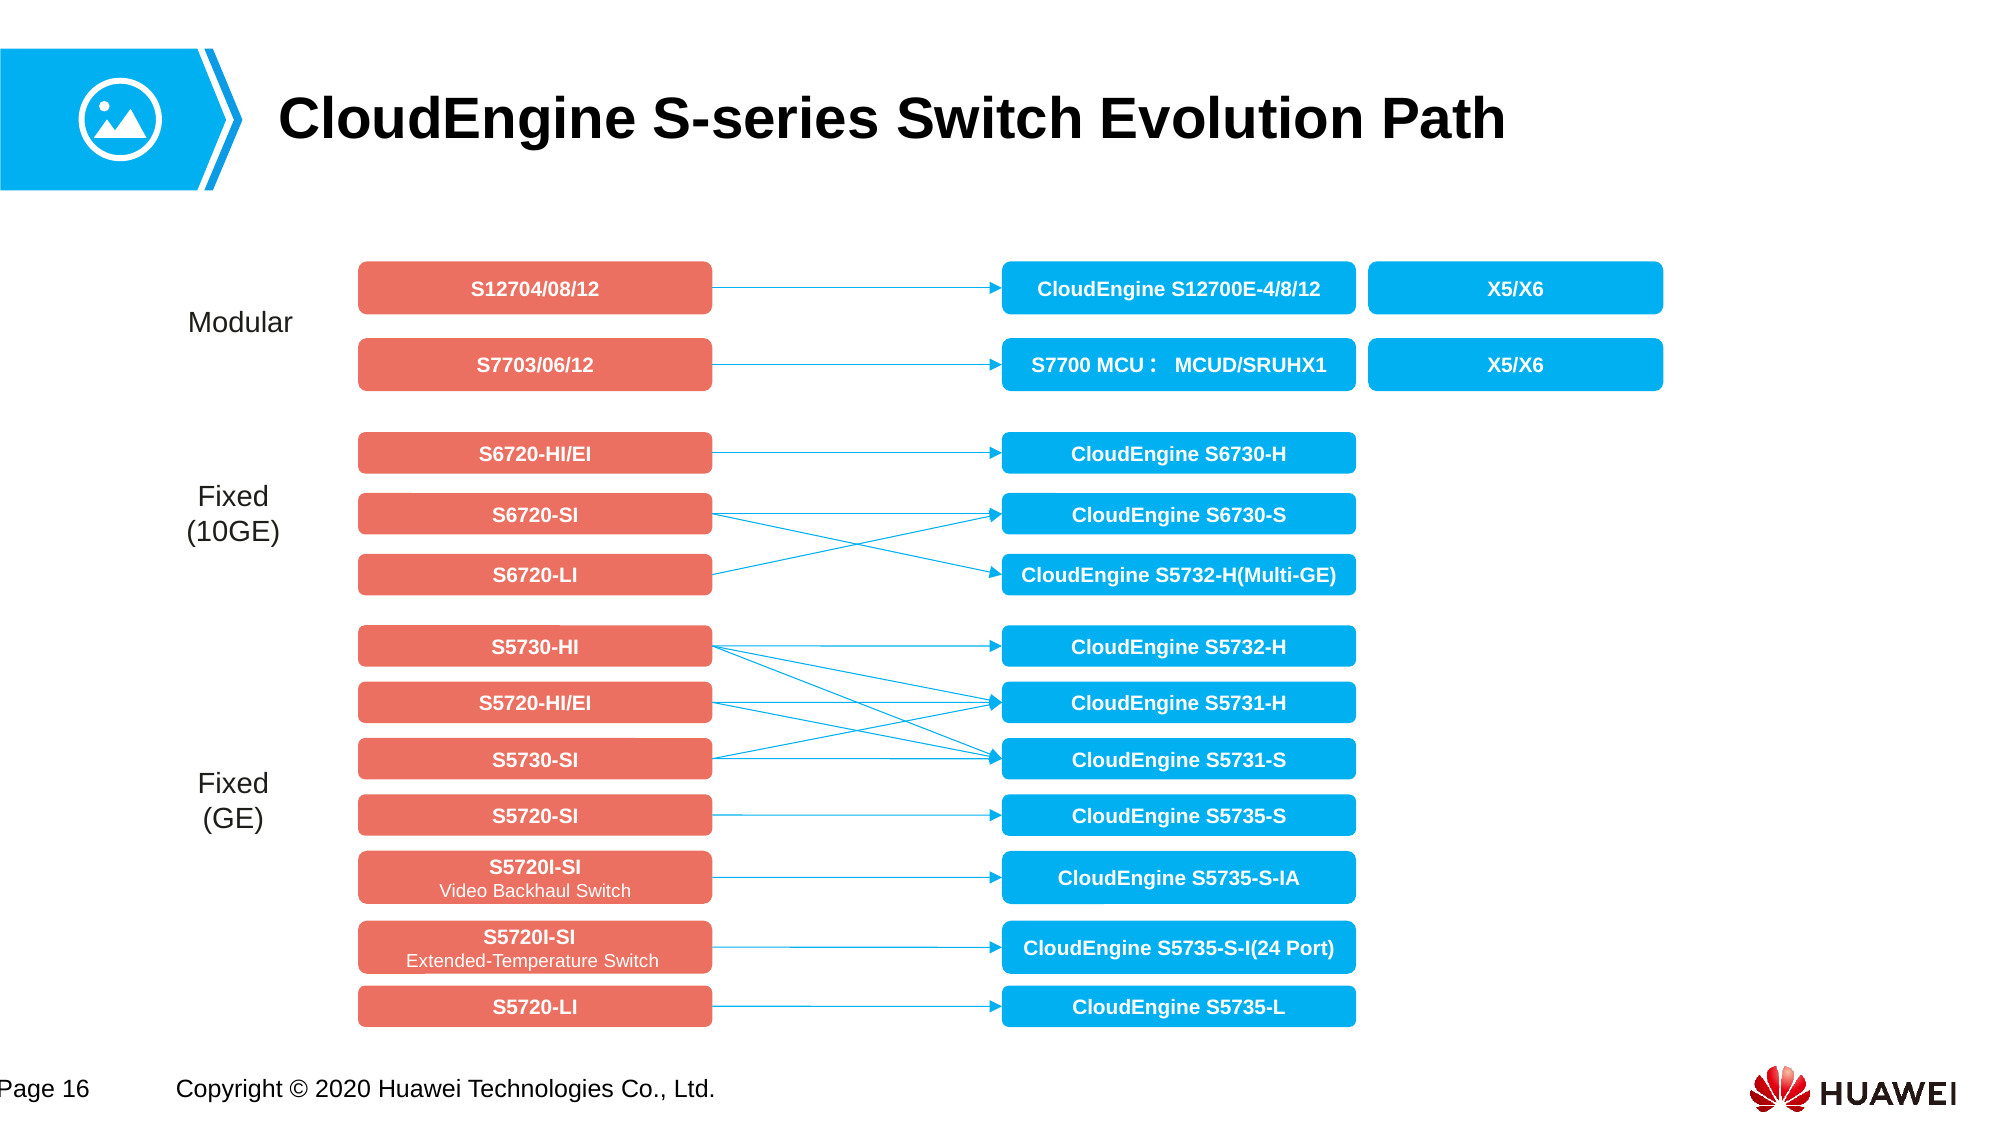

# CloudEngine S-series Switch Evolution Path
S12704/08/12
CloudEngine S12700E-4/8/12
X5/X6
Modular
S7703/06/12
S7700 MCU：MCUD/SRUHX1
X5/X6
S6720-HI/EI
CloudEngine S6730-H
Fixed
(10GE)
S6720-SI
CloudEngine S6730-S
S6720-LI
CloudEngine S5732-H(Multi-GE)
S5730-HI
CloudEngine S5732-H
S5720-HI/EI
CloudEngine S5731-H
S5730-SI
CloudEngine S5731-S
Fixed
(GE)
S5720-SI
CloudEngine S5735-S
S5720I-SI
Video Backhaul Switch
CloudEngine S5735-S-IA
S5720I-SI
Extended-Temperature Switch
CloudEngine S5735-S-I(24 Port)
S5720-LI
CloudEngine S5735-L